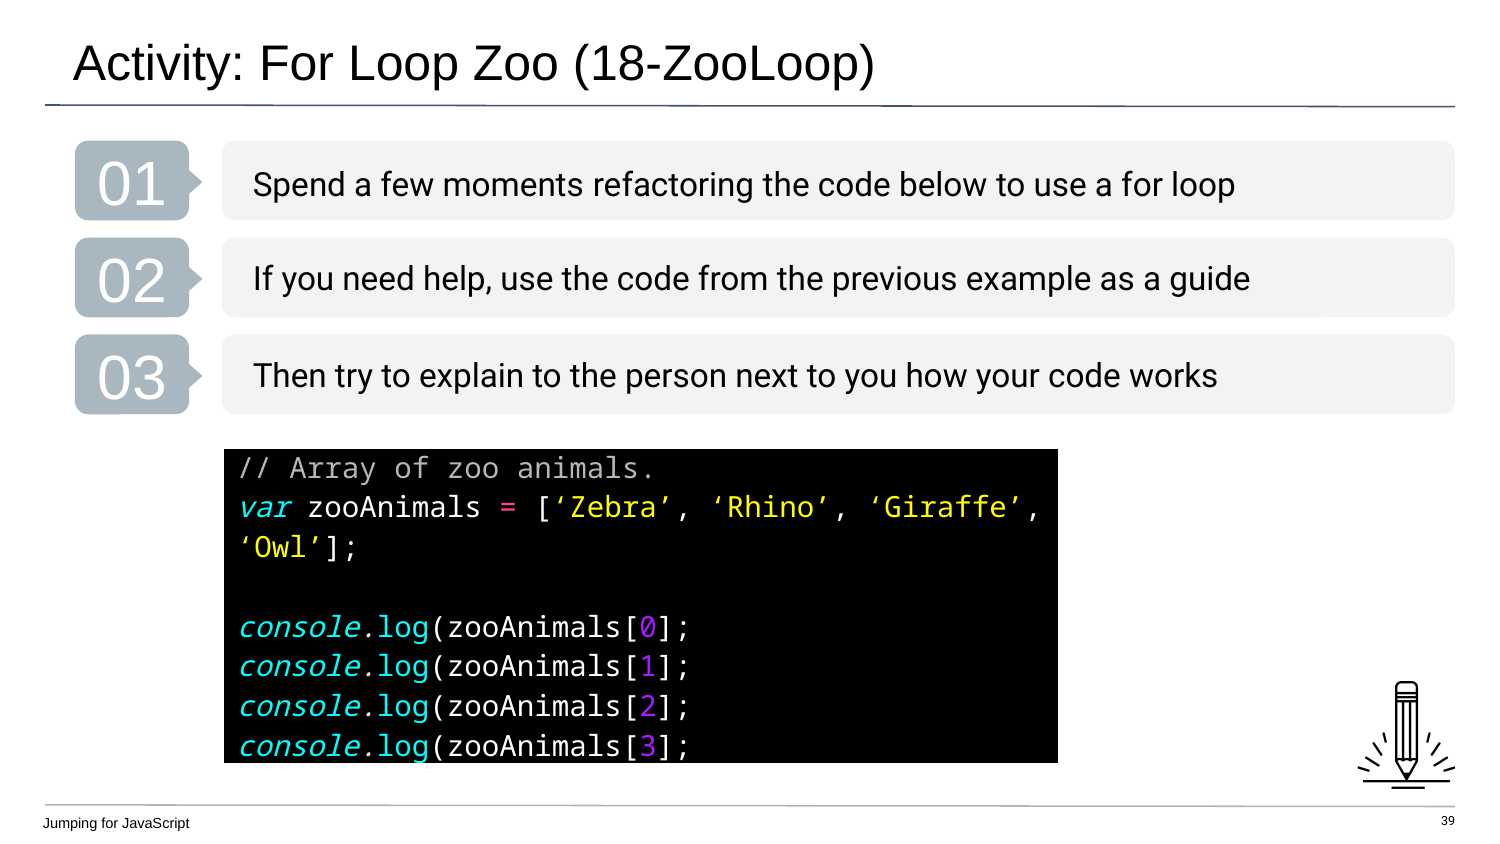

# Activity: For Loop Zoo (18-ZooLoop)
01

Spend a few moments refactoring the code below to use a for loop
02

If you need help, use the code from the previous example as a guide
03

Then try to explain to the person next to you how your code works
| // Array of zoo animals. var zooAnimals = [‘Zebra’, ‘Rhino’, ‘Giraffe’, ‘Owl’]; console.log(zooAnimals[0]; console.log(zooAnimals[1]; console.log(zooAnimals[2]; console.log(zooAnimals[3]; |
| --- |

Jumping for JavaScript